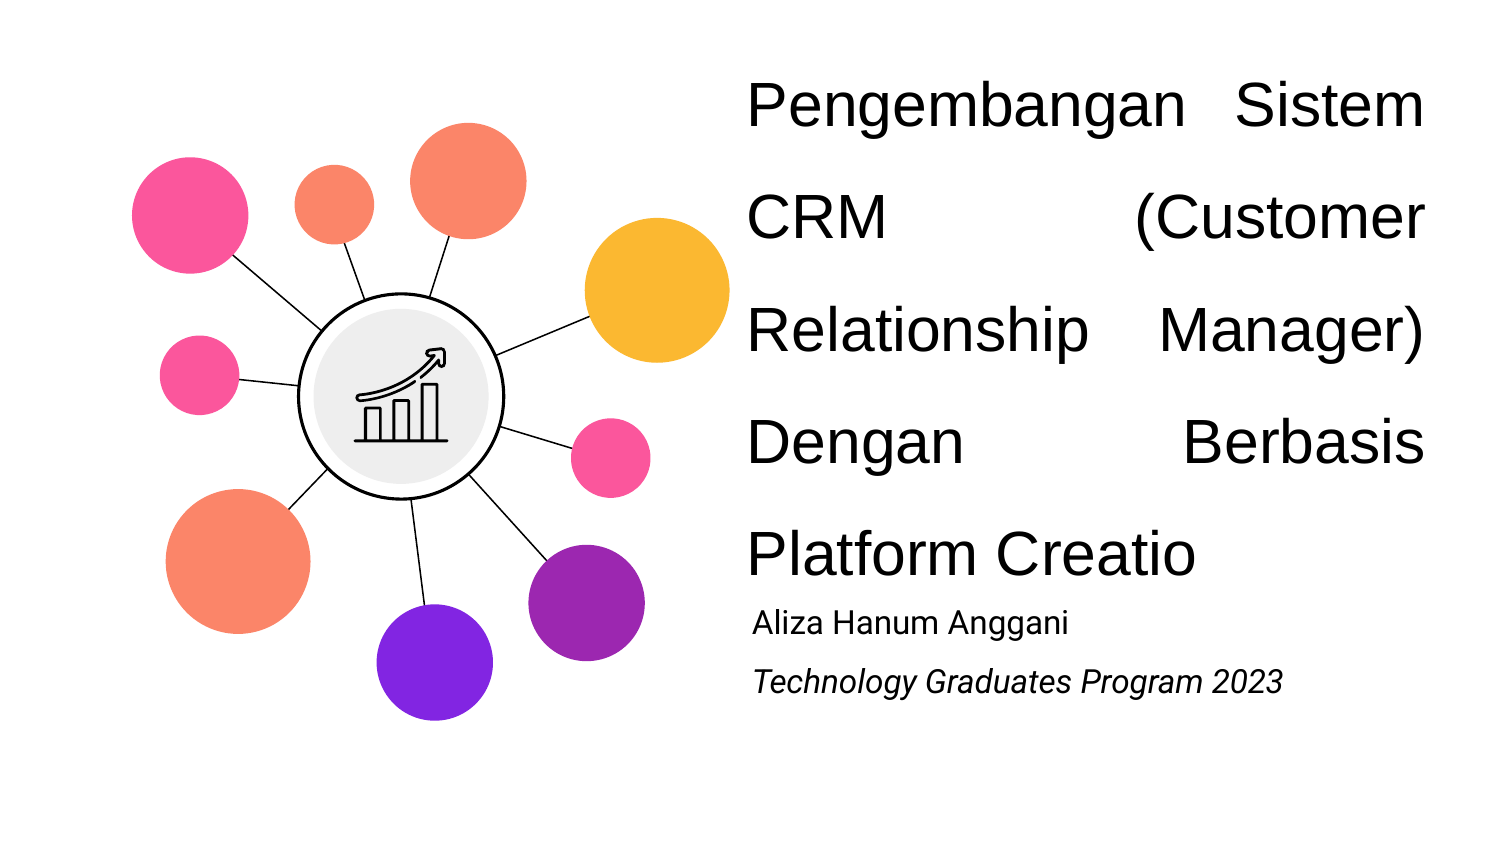

# Pengembangan Sistem CRM (Customer Relationship Manager) Dengan Berbasis Platform Creatio

Aliza Hanum Anggani
Technology Graduates Program 2023